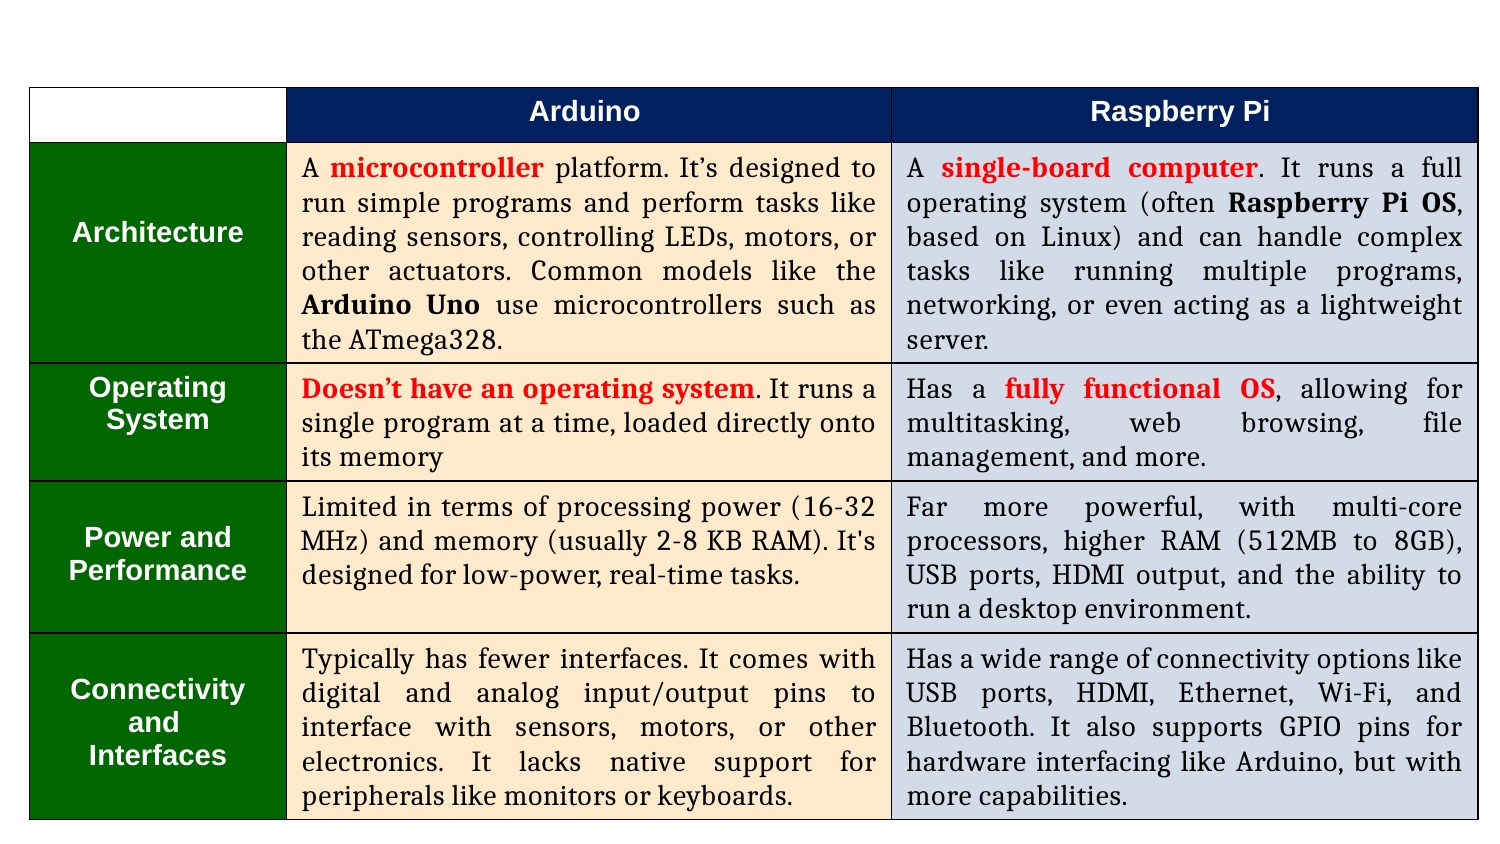

|  | Arduino | Raspberry Pi |
| --- | --- | --- |
| Architecture | A microcontroller platform. It’s designed to run simple programs and perform tasks like reading sensors, controlling LEDs, motors, or other actuators. Common models like the Arduino Uno use microcontrollers such as the ATmega328. | A single-board computer. It runs a full operating system (often Raspberry Pi OS, based on Linux) and can handle complex tasks like running multiple programs, networking, or even acting as a lightweight server. |
| Operating System | Doesn’t have an operating system. It runs a single program at a time, loaded directly onto its memory | Has a fully functional OS, allowing for multitasking, web browsing, file management, and more. |
| Power and Performance | Limited in terms of processing power (16-32 MHz) and memory (usually 2-8 KB RAM). It's designed for low-power, real-time tasks. | Far more powerful, with multi-core processors, higher RAM (512MB to 8GB), USB ports, HDMI output, and the ability to run a desktop environment. |
| Connectivity and Interfaces | Typically has fewer interfaces. It comes with digital and analog input/output pins to interface with sensors, motors, or other electronics. It lacks native support for peripherals like monitors or keyboards. | Has a wide range of connectivity options like USB ports, HDMI, Ethernet, Wi-Fi, and Bluetooth. It also supports GPIO pins for hardware interfacing like Arduino, but with more capabilities. |